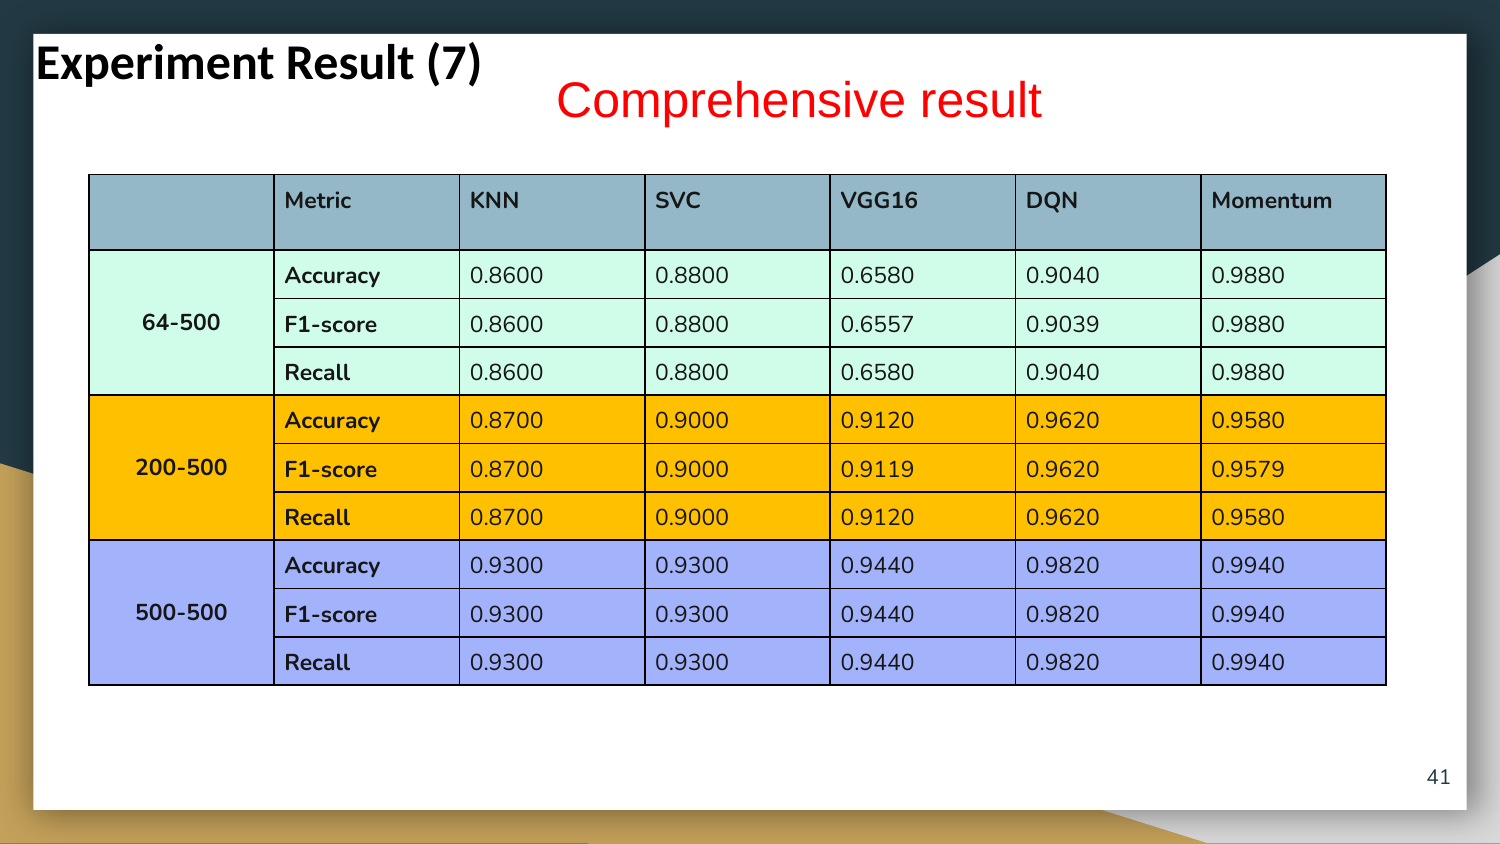

Experiment Result (7)
Comprehensive result
|  | Metric | KNN | SVC | VGG16 | DQN | Momentum |
| --- | --- | --- | --- | --- | --- | --- |
| 64-500 | Accuracy | 0.8600 | 0.8800 | 0.6580 | 0.9040 | 0.9880 |
|  | F1-score | 0.8600 | 0.8800 | 0.6557 | 0.9039 | 0.9880 |
|  | Recall | 0.8600 | 0.8800 | 0.6580 | 0.9040 | 0.9880 |
| 200-500 | Accuracy | 0.8700 | 0.9000 | 0.9120 | 0.9620 | 0.9580 |
|  | F1-score | 0.8700 | 0.9000 | 0.9119 | 0.9620 | 0.9579 |
|  | Recall | 0.8700 | 0.9000 | 0.9120 | 0.9620 | 0.9580 |
| 500-500 | Accuracy | 0.9300 | 0.9300 | 0.9440 | 0.9820 | 0.9940 |
|  | F1-score | 0.9300 | 0.9300 | 0.9440 | 0.9820 | 0.9940 |
|  | Recall | 0.9300 | 0.9300 | 0.9440 | 0.9820 | 0.9940 |

41